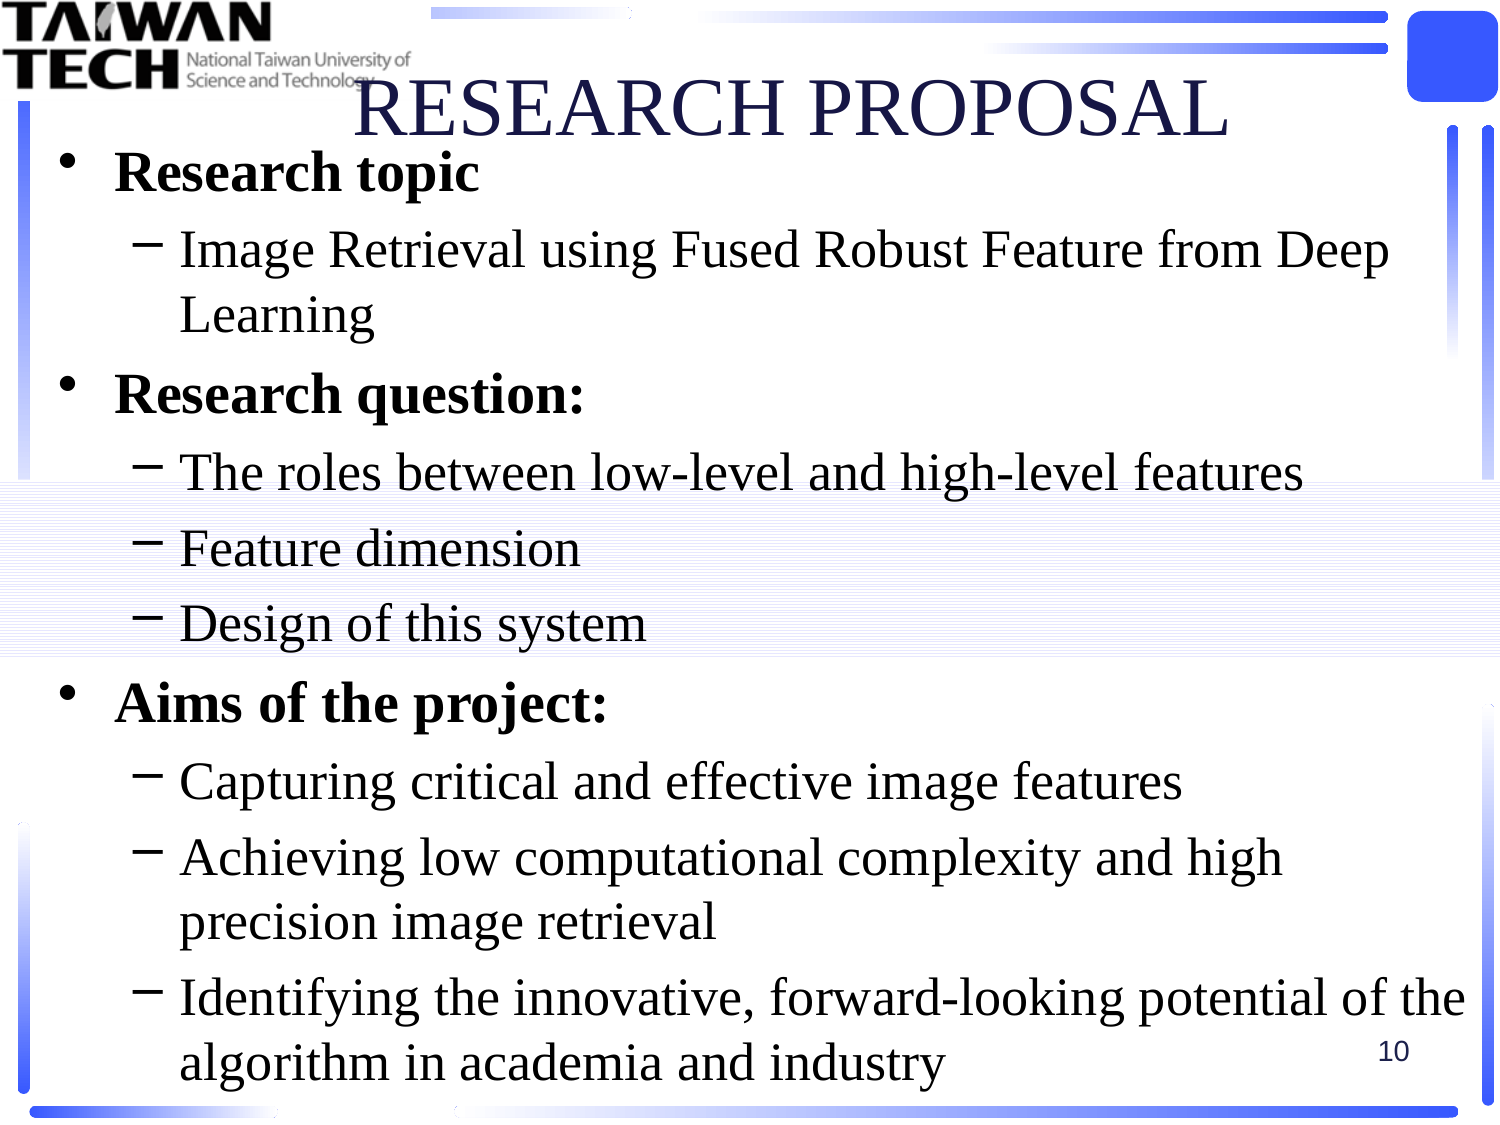

# Research Proposal
Research topic
Image Retrieval using Fused Robust Feature from Deep Learning
Research question:
The roles between low-level and high-level features
Feature dimension
Design of this system
Aims of the project:
Capturing critical and effective image features
Achieving low computational complexity and high precision image retrieval
Identifying the innovative, forward-looking potential of the algorithm in academia and industry

10